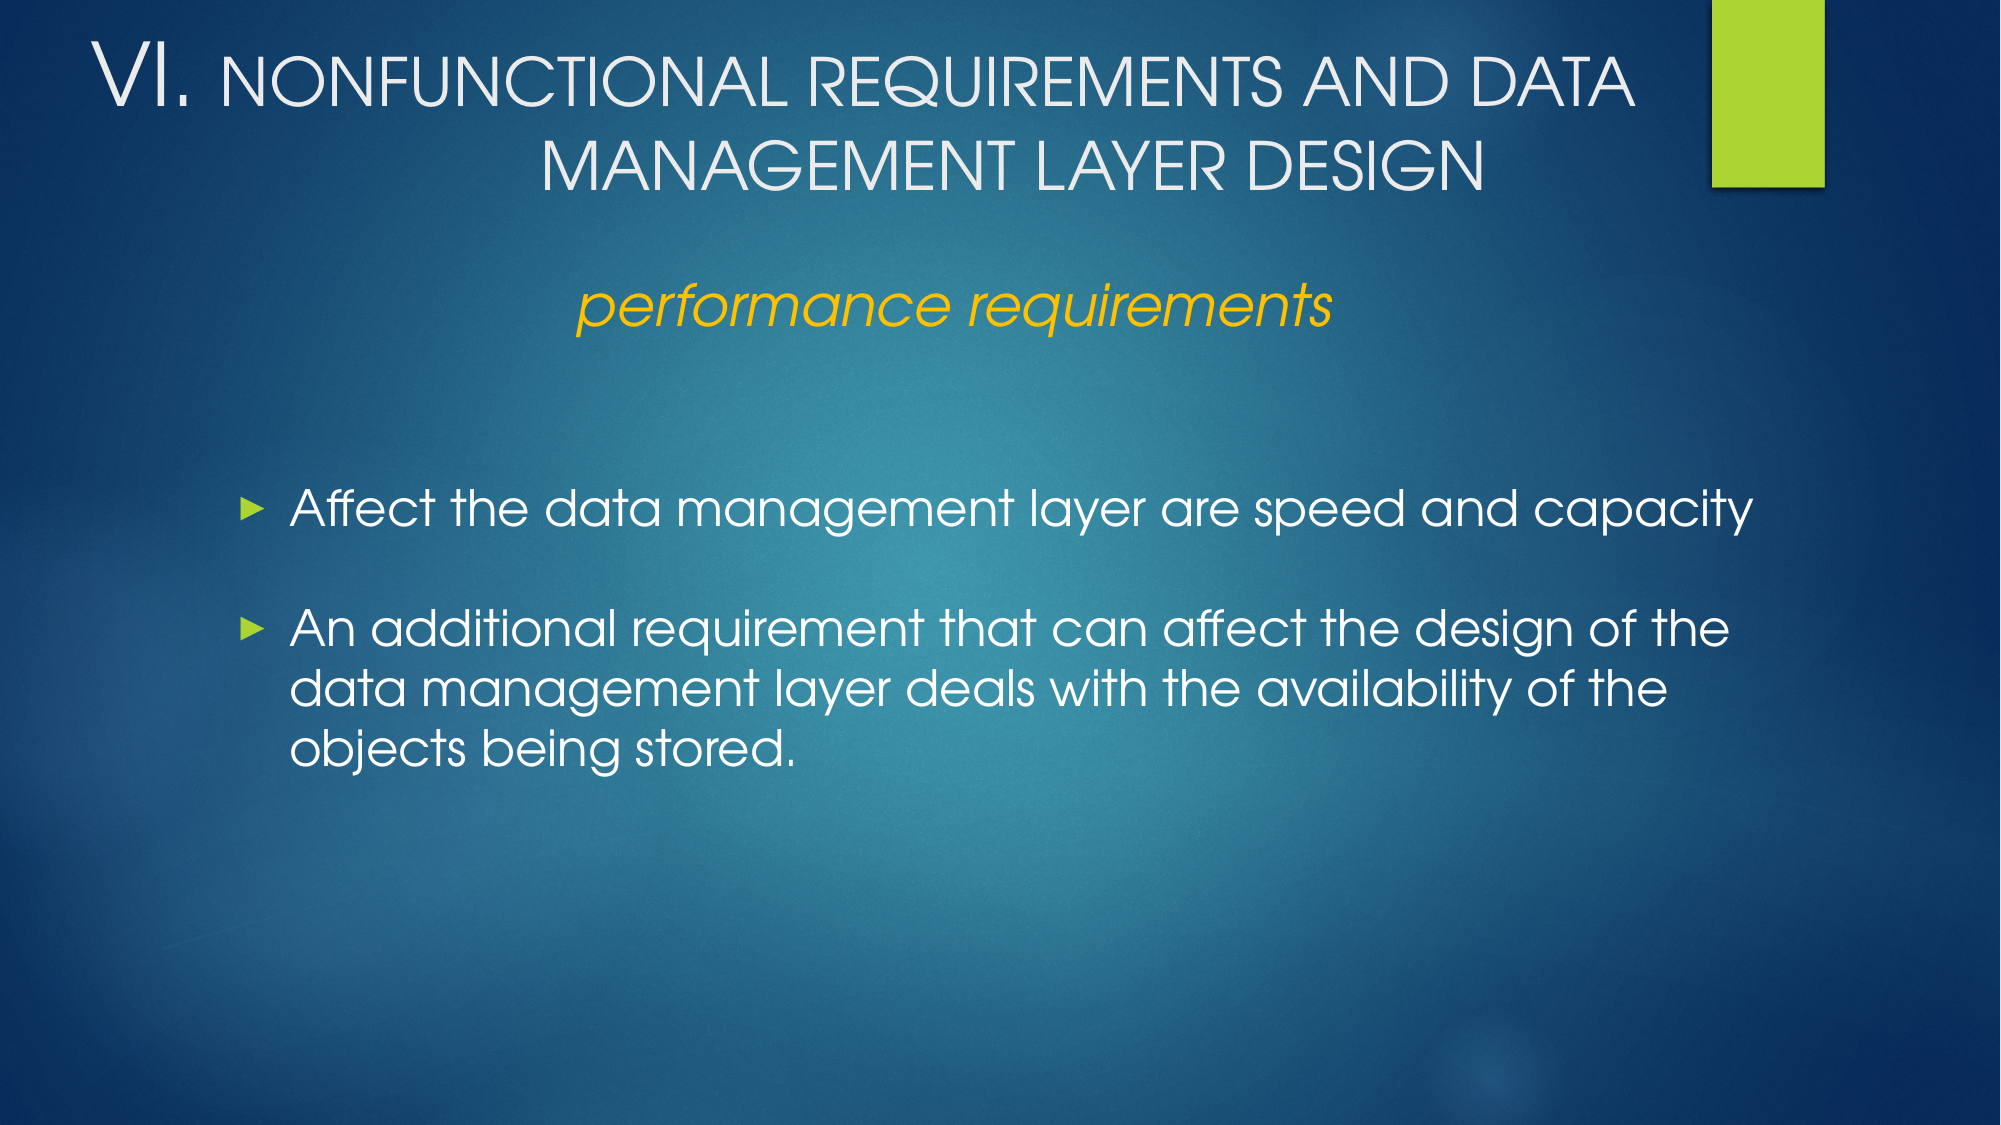

# VI. NONFUNCTIONAL REQUIREMENTS AND DATA 			 	MANAGEMENT LAYER DESIGN
44
 performance requirements

Affect the data management layer are speed and capacity

An additional requirement that can affect the design of the data management layer deals with the availability of the objects being stored.